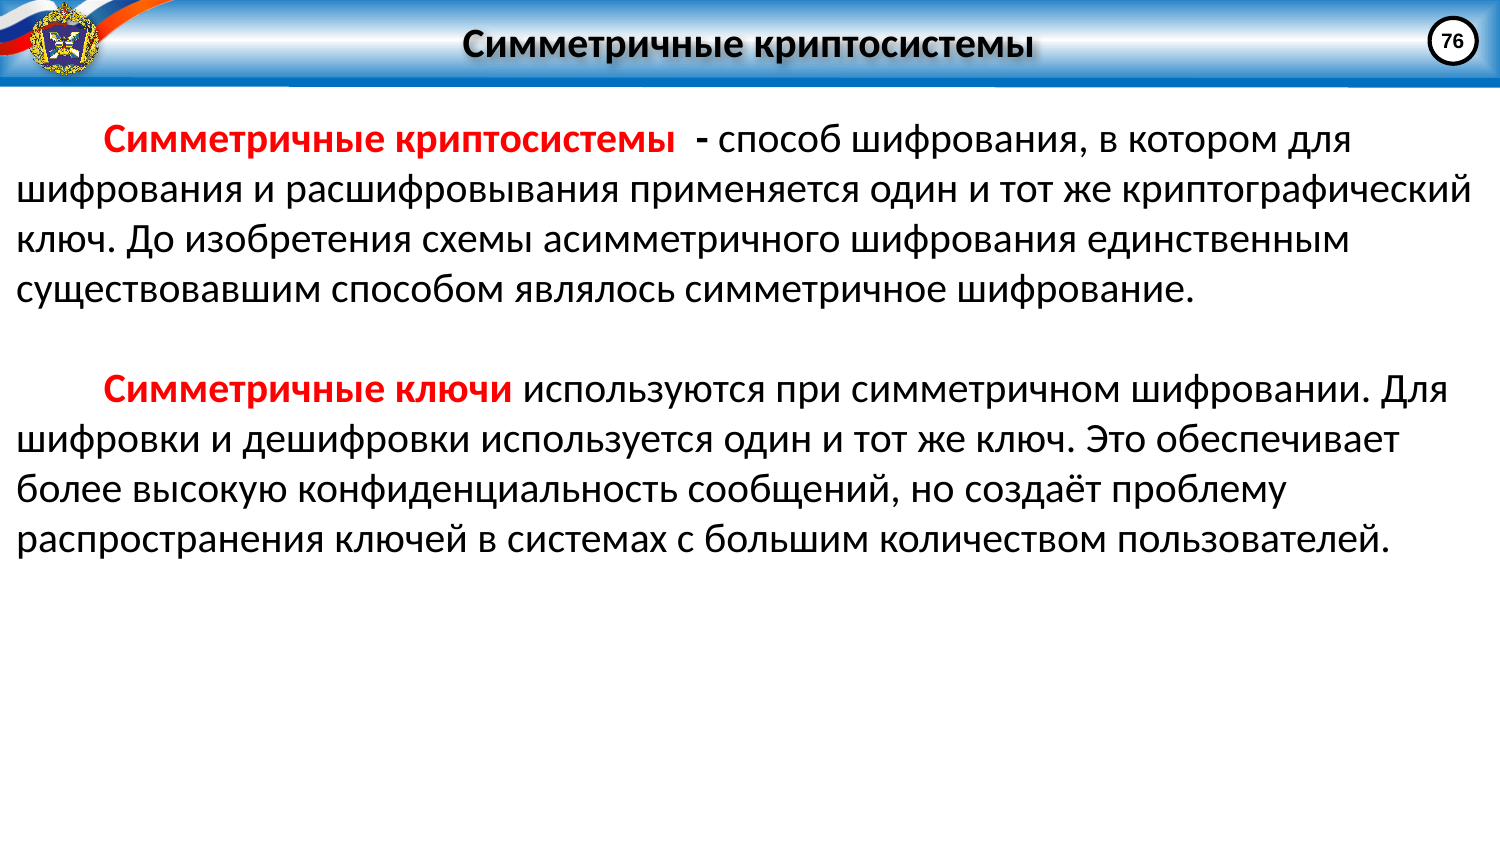

# Симметричные криптосистемы
76
Симметричные криптосистемы  - способ шифрования, в котором для шифрования и расшифровывания применяется один и тот же криптографический ключ. До изобретения схемы асимметричного шифрования единственным существовавшим способом являлось симметричное шифрование.

Симметричные ключи используются при симметричном шифровании. Для шифровки и дешифровки используется один и тот же ключ. Это обеспечивает более высокую конфиденциальность сообщений, но создаёт проблему распространения ключей в системах с большим количеством пользователей.